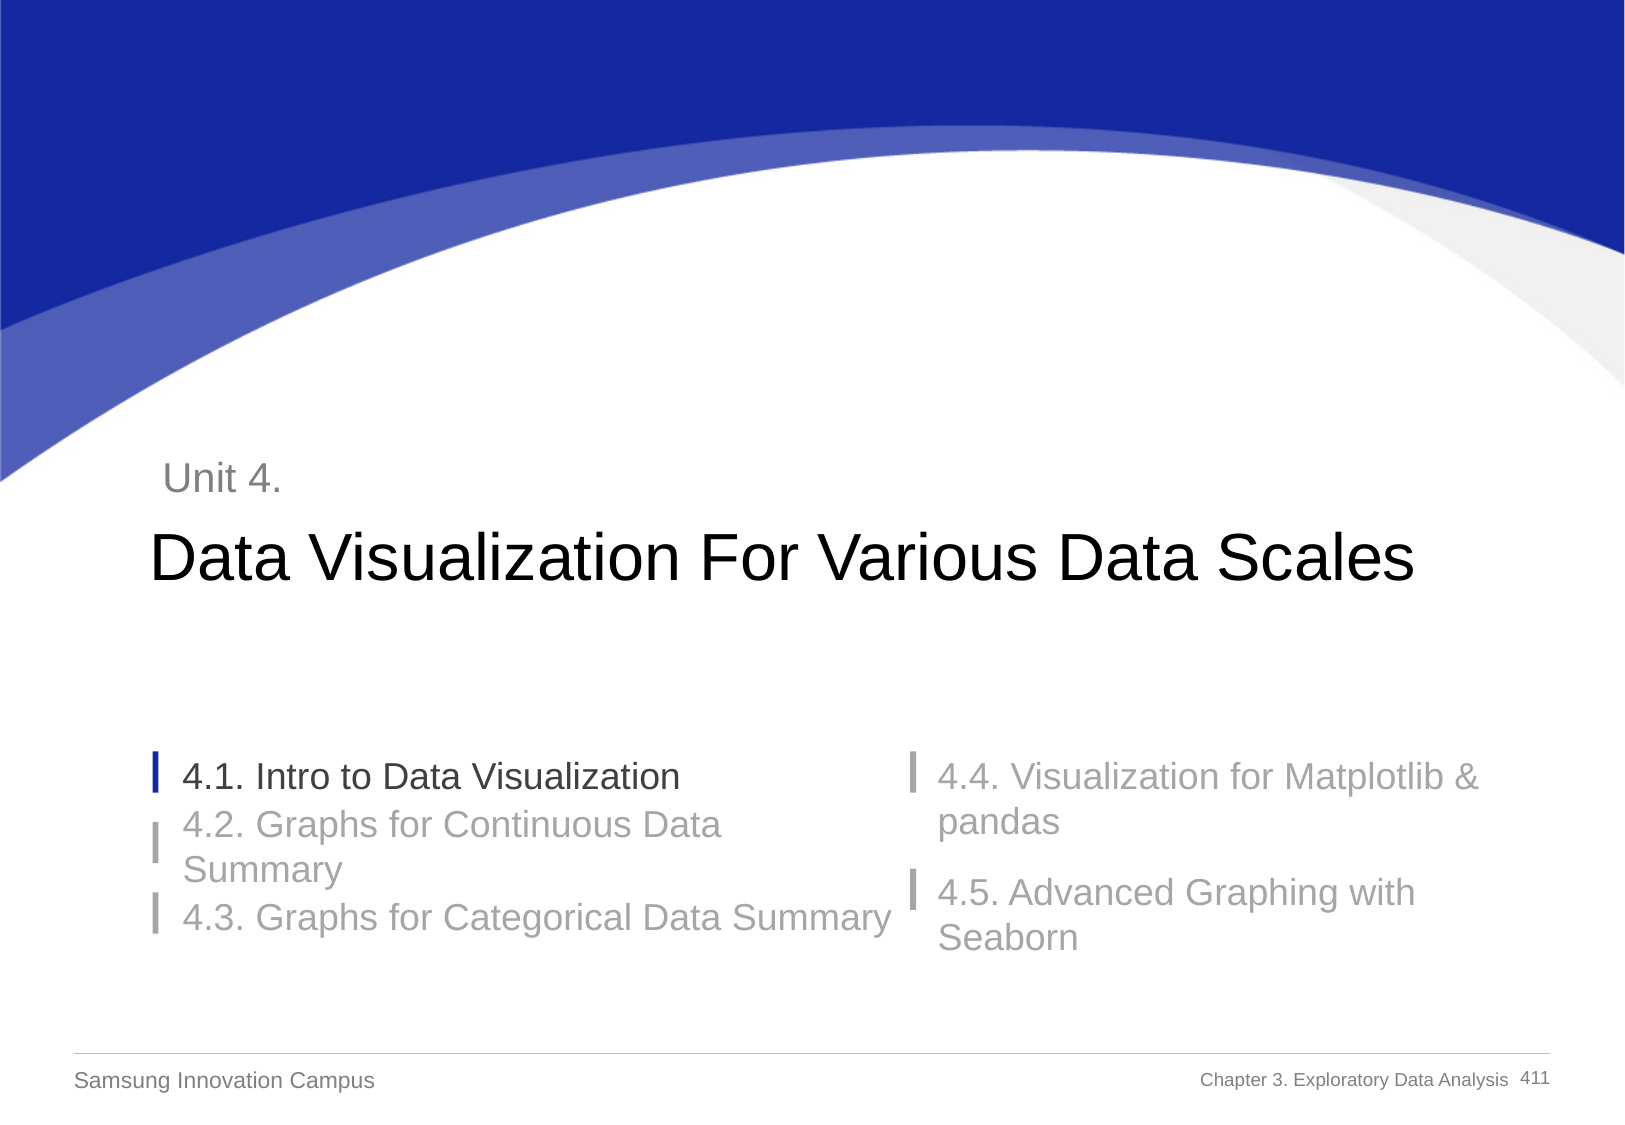

Unit 4.
Data Visualization For Various Data Scales

4.1. Intro to Data Visualization
4.4. Visualization for Matplotlib & pandas

4.2. Graphs for Continuous Data Summary
4.5. Advanced Graphing with Seaborn

4.3. Graphs for Categorical Data Summary